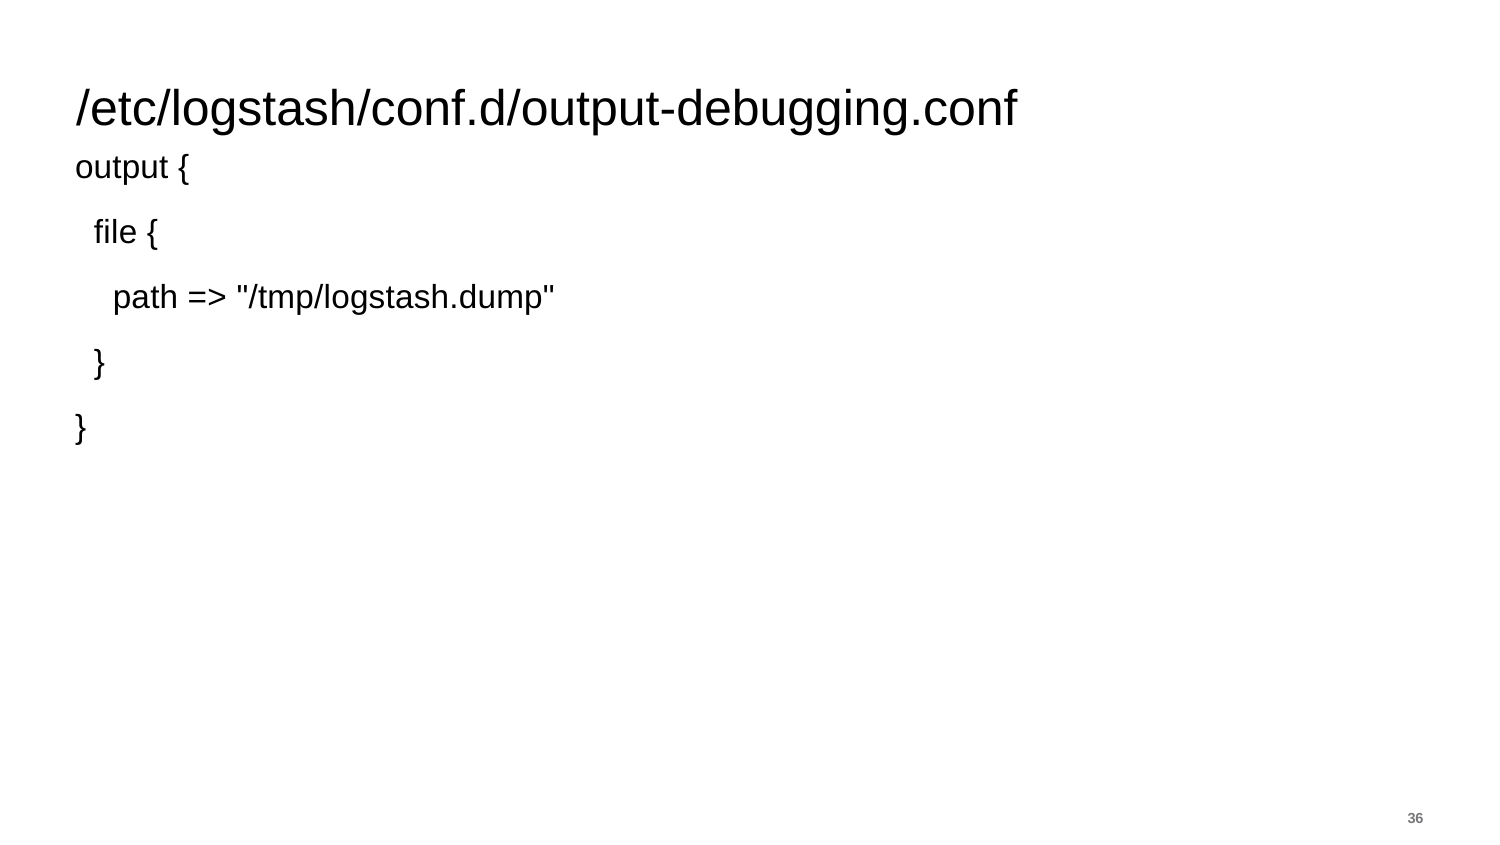

# /etc/logstash/conf.d/output-debugging.conf
output {
  file {
    path => "/tmp/logstash.dump"
  }
}